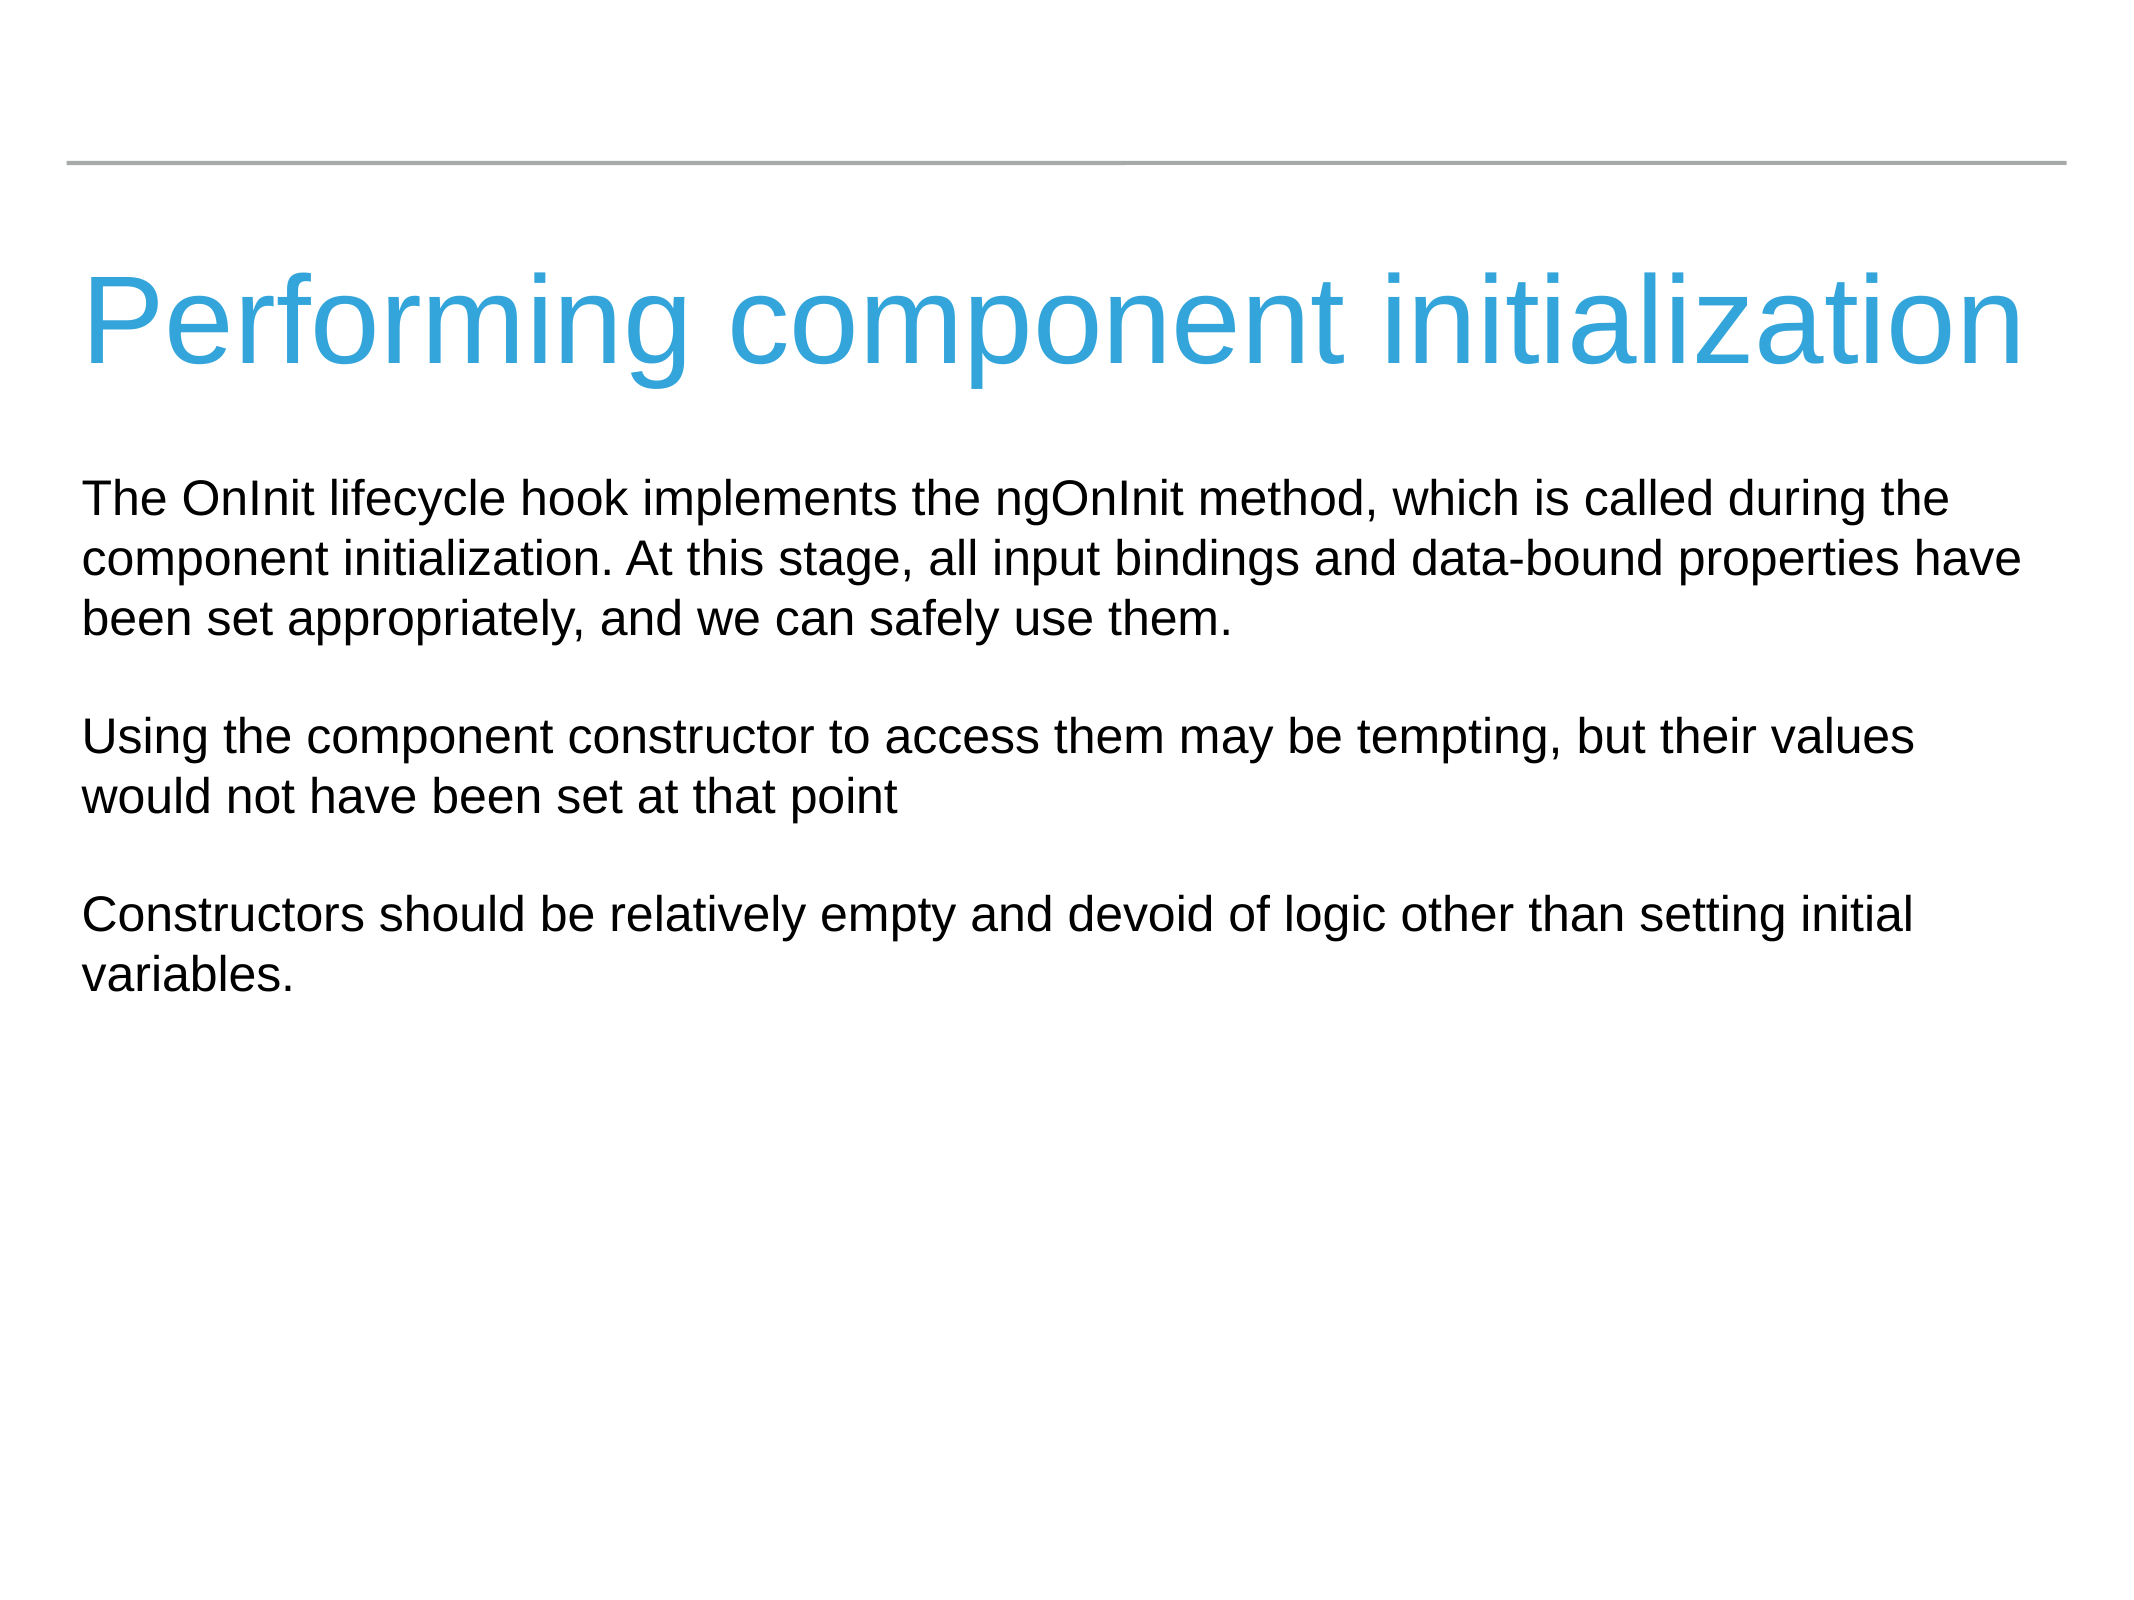

# Performing component initialization
The OnInit lifecycle hook implements the ngOnInit method, which is called during the component initialization. At this stage, all input bindings and data-bound properties have been set appropriately, and we can safely use them.
Using the component constructor to access them may be tempting, but their values would not have been set at that point
Constructors should be relatively empty and devoid of logic other than setting initial variables.